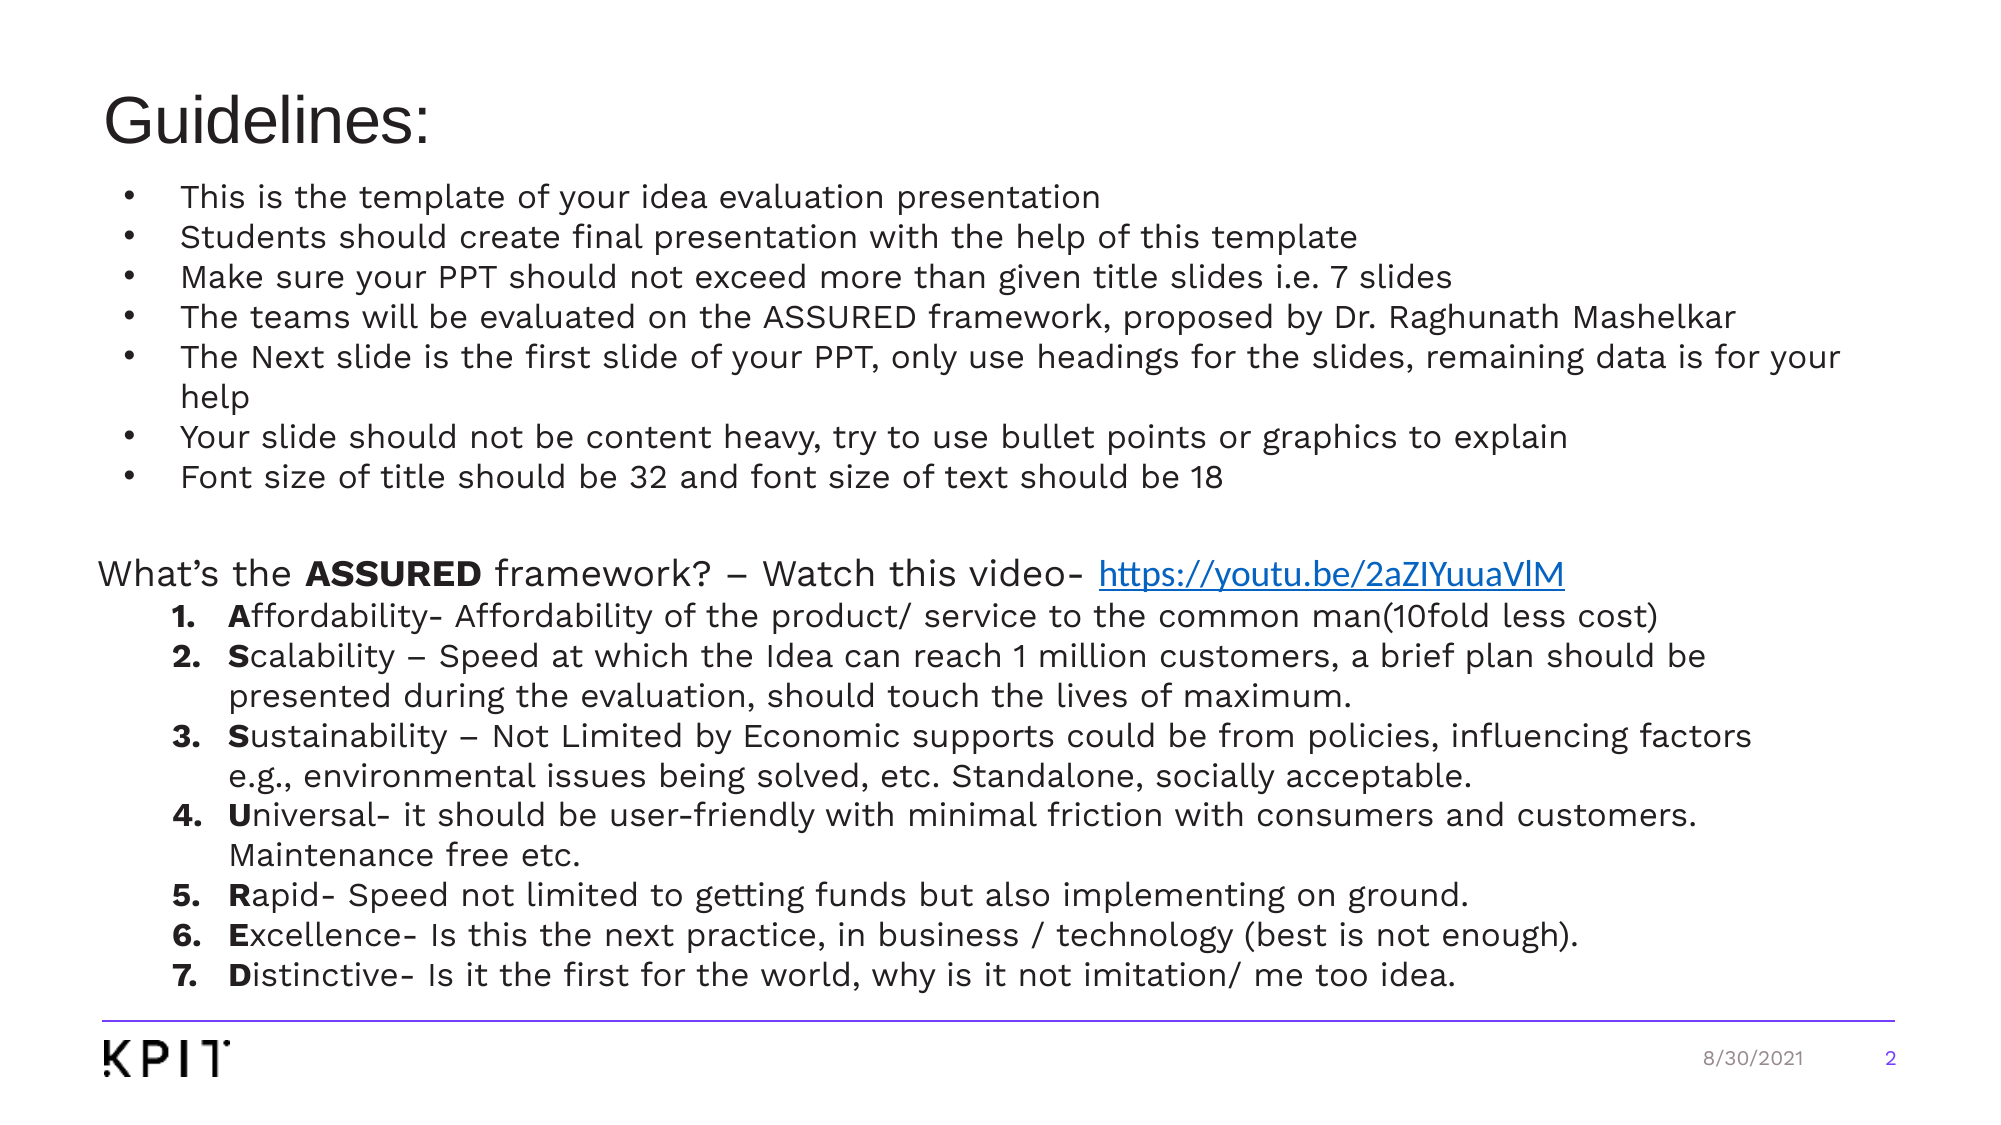

# Guidelines:
This is the template of your idea evaluation presentation
Students should create final presentation with the help of this template
Make sure your PPT should not exceed more than given title slides i.e. 7 slides
The teams will be evaluated on the ASSURED framework, proposed by Dr. Raghunath Mashelkar
The Next slide is the first slide of your PPT, only use headings for the slides, remaining data is for your help
Your slide should not be content heavy, try to use bullet points or graphics to explain
Font size of title should be 32 and font size of text should be 18

What’s the ASSURED framework? – Watch this video- https://youtu.be/2aZIYuuaVlM
Affordability- Affordability of the product/ service to the common man(10fold less cost)
Scalability – Speed at which the Idea can reach 1 million customers, a brief plan should be presented during the evaluation, should touch the lives of maximum.
Sustainability – Not Limited by Economic supports could be from policies, influencing factors e.g., environmental issues being solved, etc. Standalone, socially acceptable.
Universal- it should be user-friendly with minimal friction with consumers and customers. Maintenance free etc.
Rapid- Speed not limited to getting funds but also implementing on ground.
Excellence- Is this the next practice, in business / technology (best is not enough).
Distinctive- Is it the first for the world, why is it not imitation/ me too idea.
2
8/30/2021